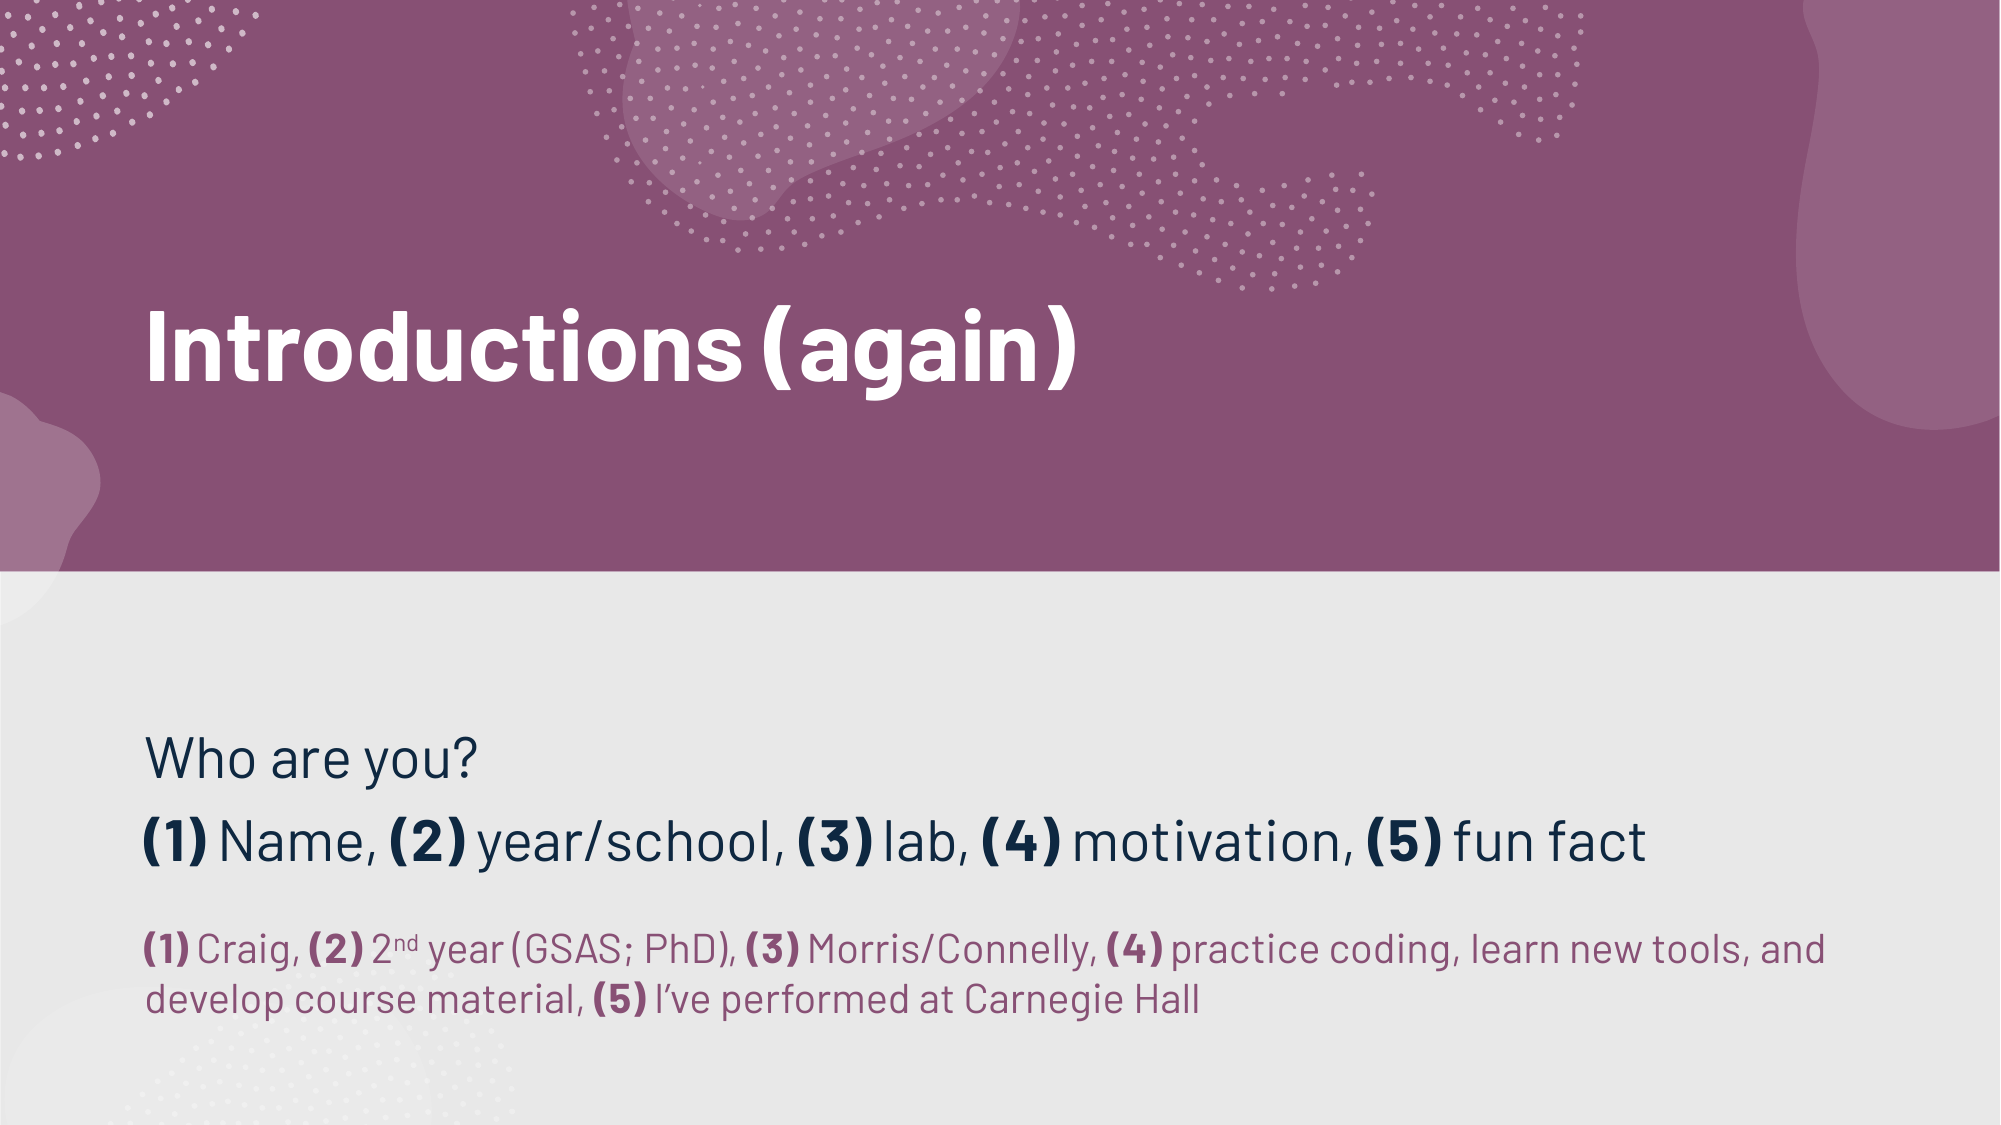

# Introductions (again)
Who are you?
(1) Name, (2) year/school, (3) lab, (4) motivation, (5) fun fact
(1) Craig, (2) 2nd year (GSAS; PhD), (3) Morris/Connelly, (4) practice coding, learn new tools, and develop course material, (5) I’ve performed at Carnegie Hall